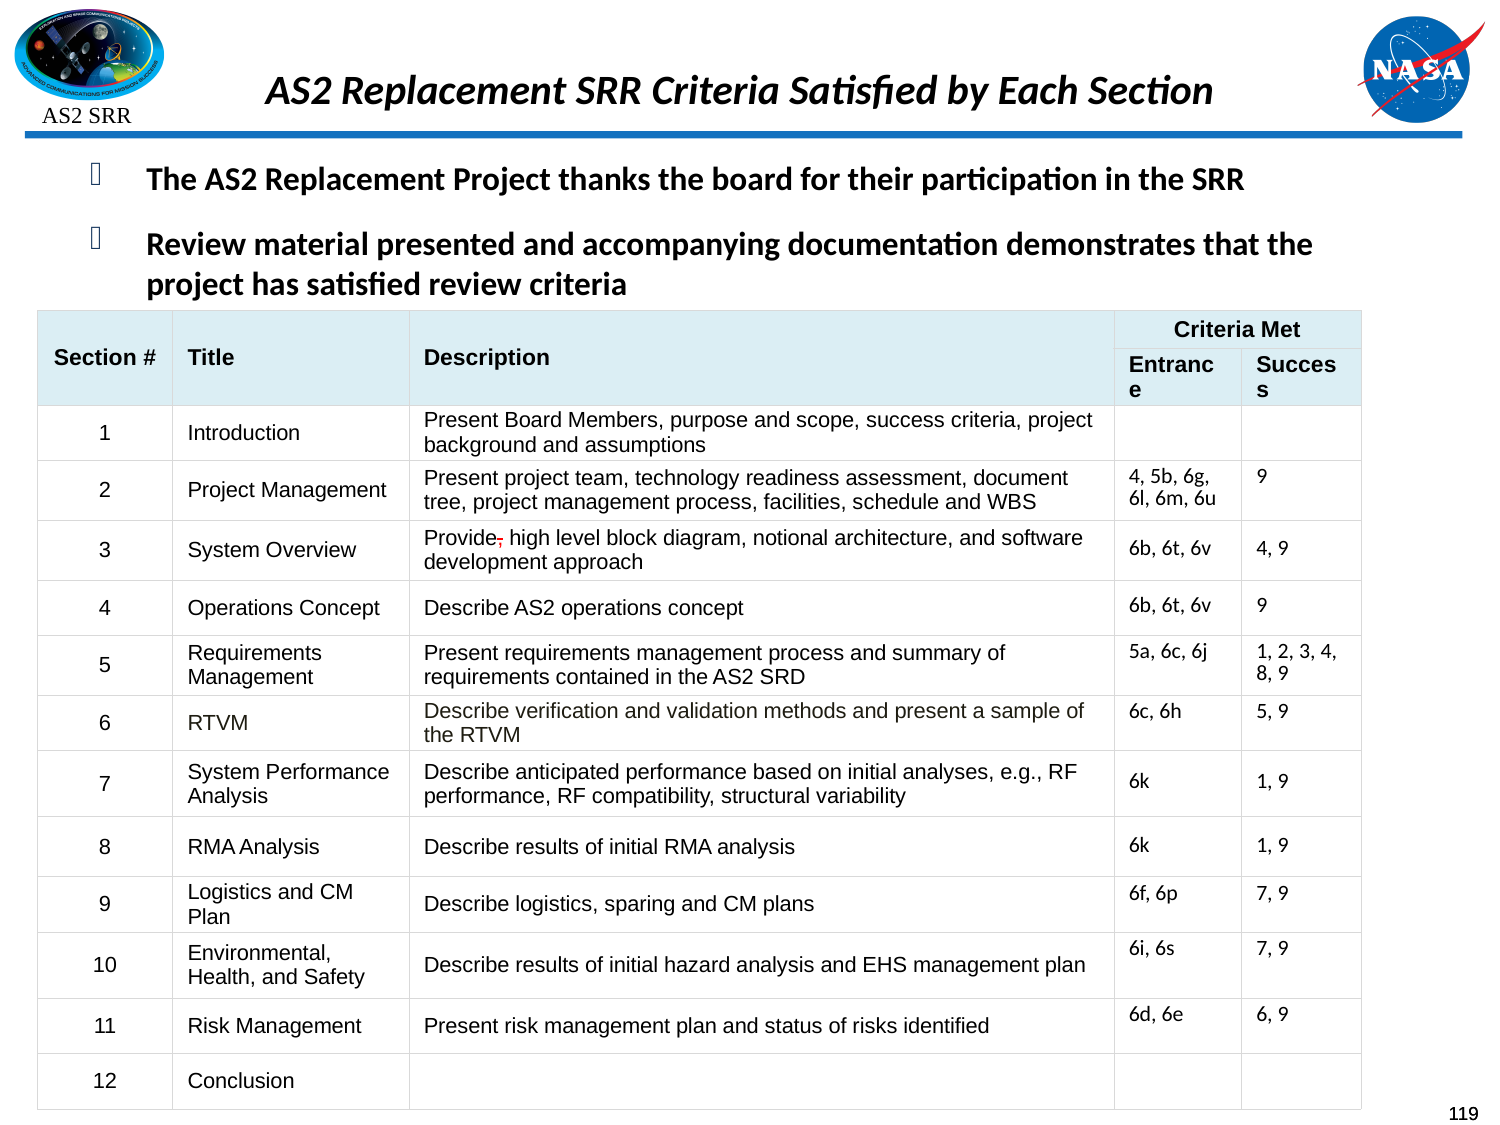

# AS2 Replacement SRR Criteria Satisfied by Each Section
The AS2 Replacement Project thanks the board for their participation in the SRR
Review material presented and accompanying documentation demonstrates that the project has satisfied review criteria
| Section # | Title | Description | Criteria Met |  |
| --- | --- | --- | --- | --- |
|  |  |  | Entrance | Success |
| 1 | Introduction | Present Board Members, purpose and scope, success criteria, project background and assumptions |  |  |
| 2 | Project Management | Present project team, technology readiness assessment, document tree, project management process, facilities, schedule and WBS | 4, 5b, 6g, 6l, 6m, 6u | 9 |
| 3 | System Overview | Provide, high level block diagram, notional architecture, and software development approach | 6b, 6t, 6v | 4, 9 |
| 4 | Operations Concept | Describe AS2 operations concept | 6b, 6t, 6v | 9 |
| 5 | Requirements Management | Present requirements management process and summary of requirements contained in the AS2 SRD | 5a, 6c, 6j | 1, 2, 3, 4, 8, 9 |
| 6 | RTVM | Describe verification and validation methods and present a sample of the RTVM | 6c, 6h | 5, 9 |
| 7 | System Performance Analysis | Describe anticipated performance based on initial analyses, e.g., RF performance, RF compatibility, structural variability | 6k | 1, 9 |
| 8 | RMA Analysis | Describe results of initial RMA analysis | 6k | 1, 9 |
| 9 | Logistics and CM Plan | Describe logistics, sparing and CM plans | 6f, 6p | 7, 9 |
| 10 | Environmental, Health, and Safety | Describe results of initial hazard analysis and EHS management plan | 6i, 6s | 7, 9 |
| 11 | Risk Management | Present risk management plan and status of risks identified | 6d, 6e | 6, 9 |
| 12 | Conclusion |  |  |  |